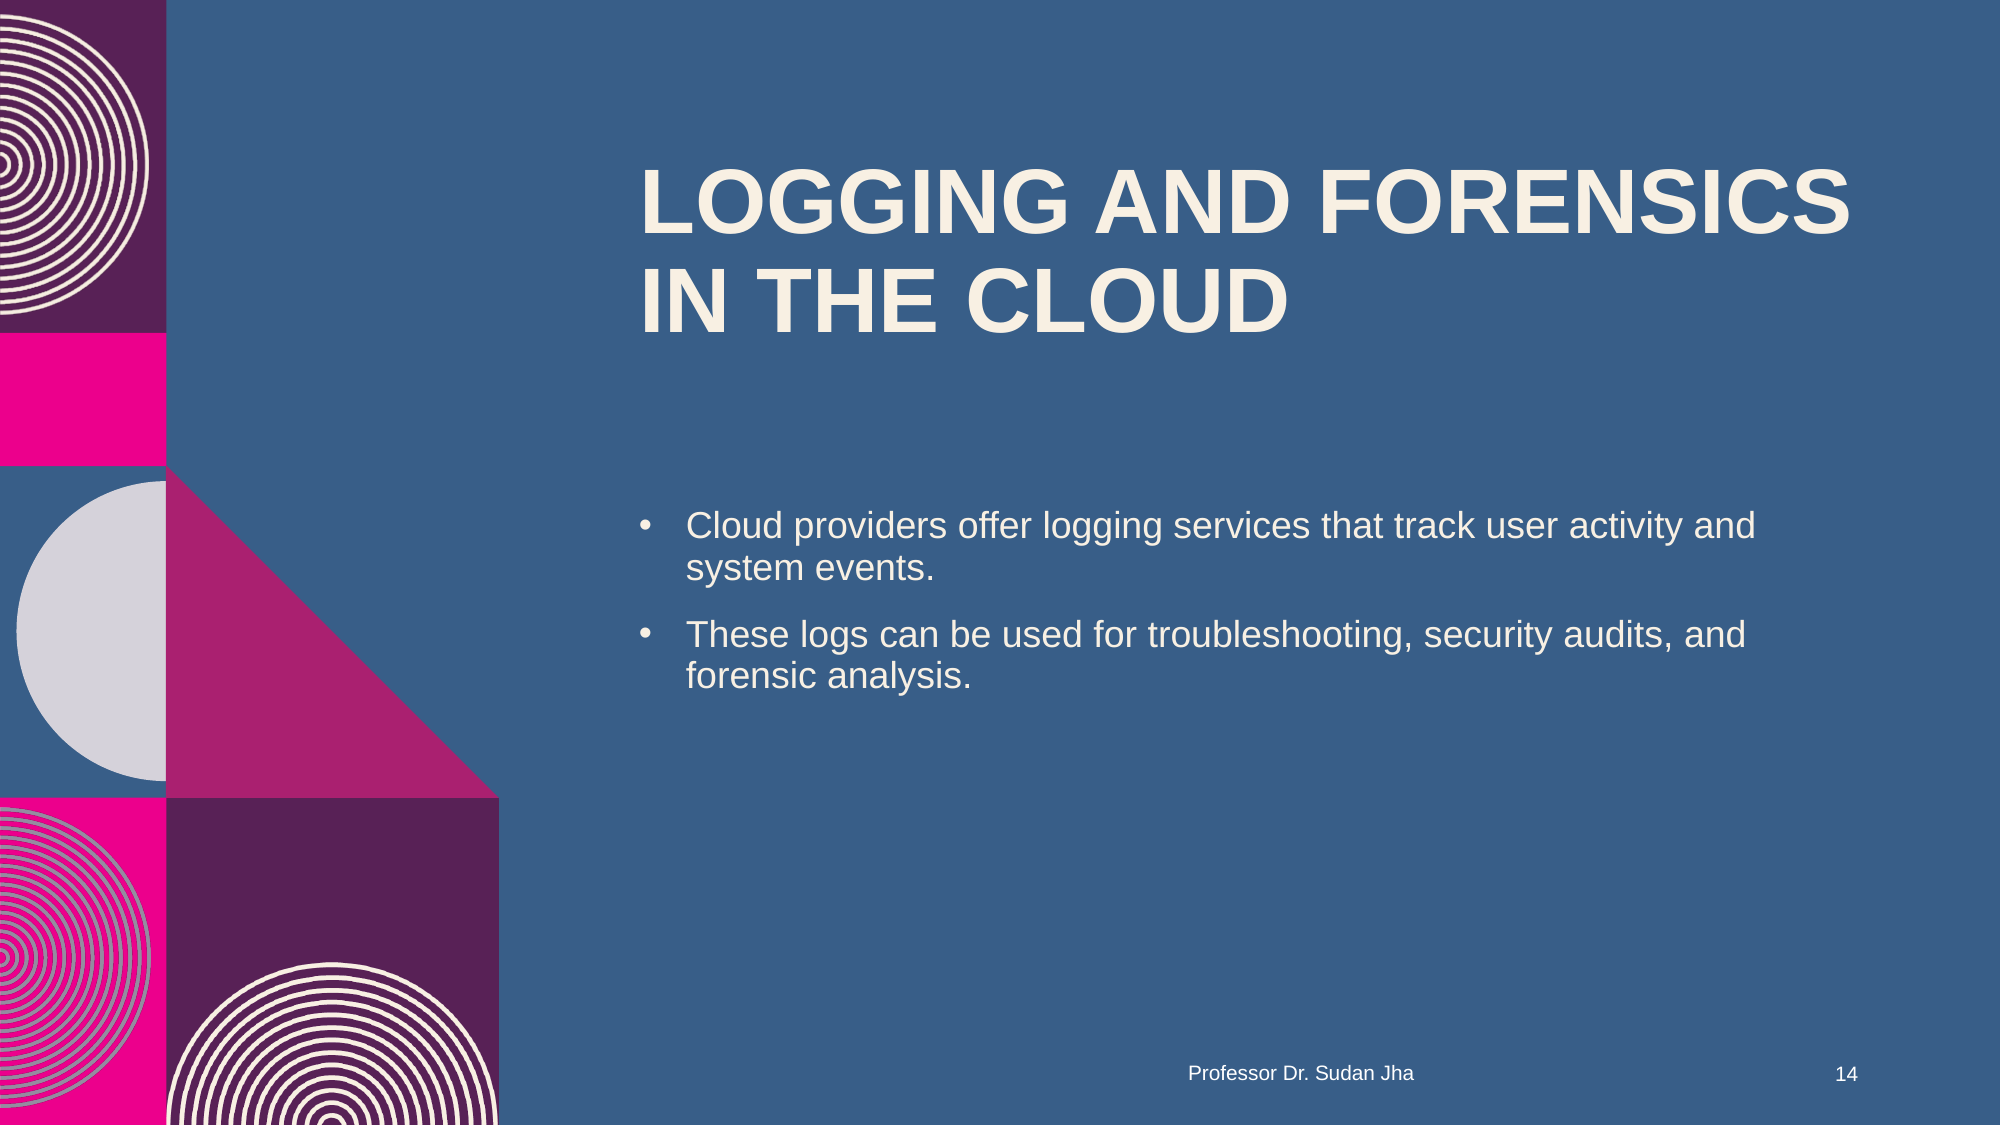

# Logging and Forensics in the Cloud

Cloud providers offer logging services that track user activity and system events.
These logs can be used for troubleshooting, security audits, and forensic analysis.
Professor Dr. Sudan Jha
14